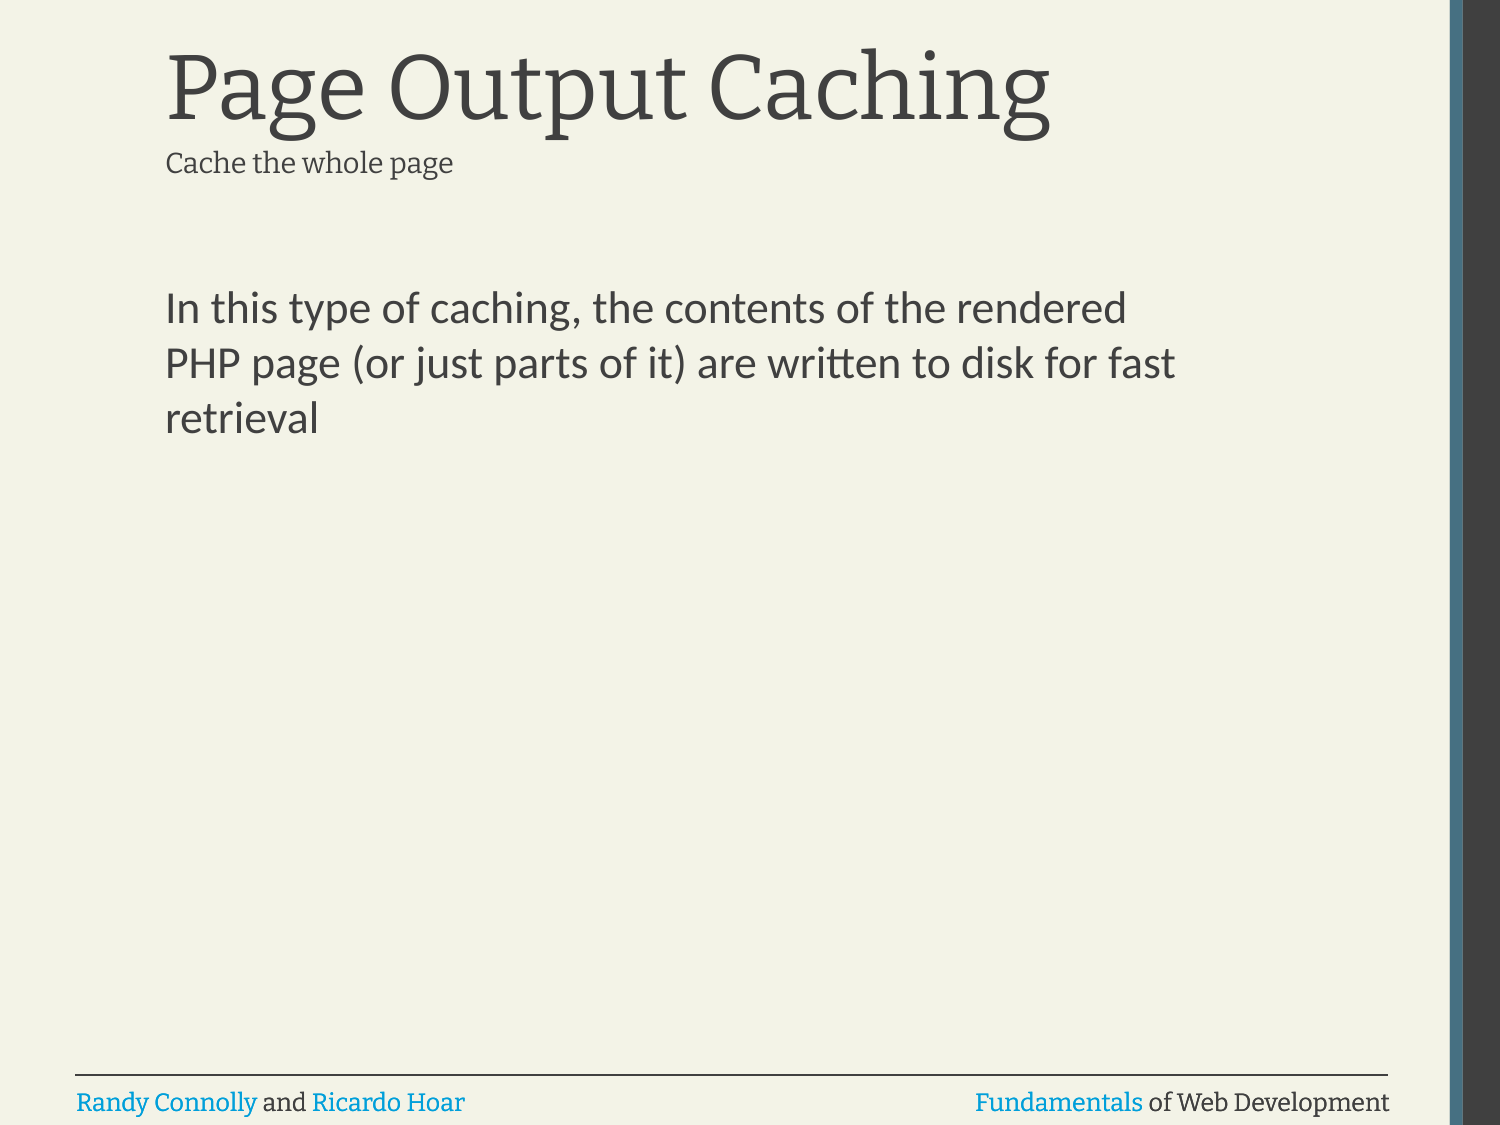

# Page Output Caching
Cache the whole page
In this type of caching, the contents of the rendered PHP page (or just parts of it) are written to disk for fast retrieval